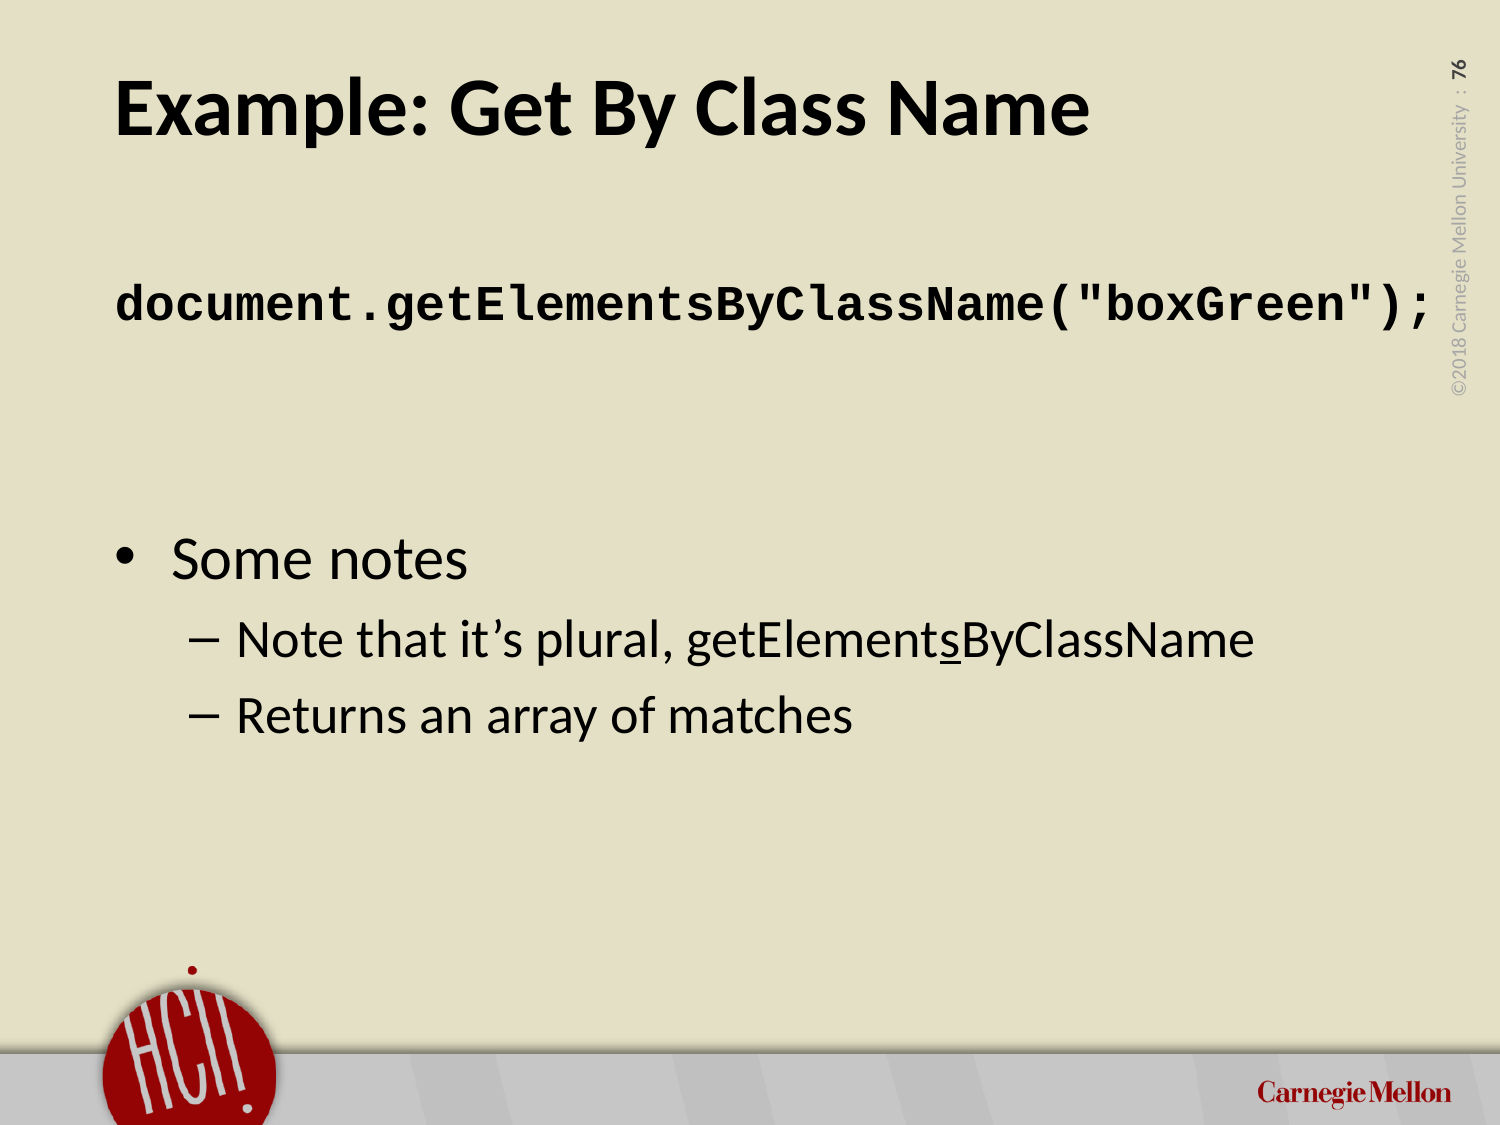

# Example: Get By Class Name
document.getElementsByClassName("boxGreen");

Some notes
Note that it’s plural, getElementsByClassName
Returns an array of matches